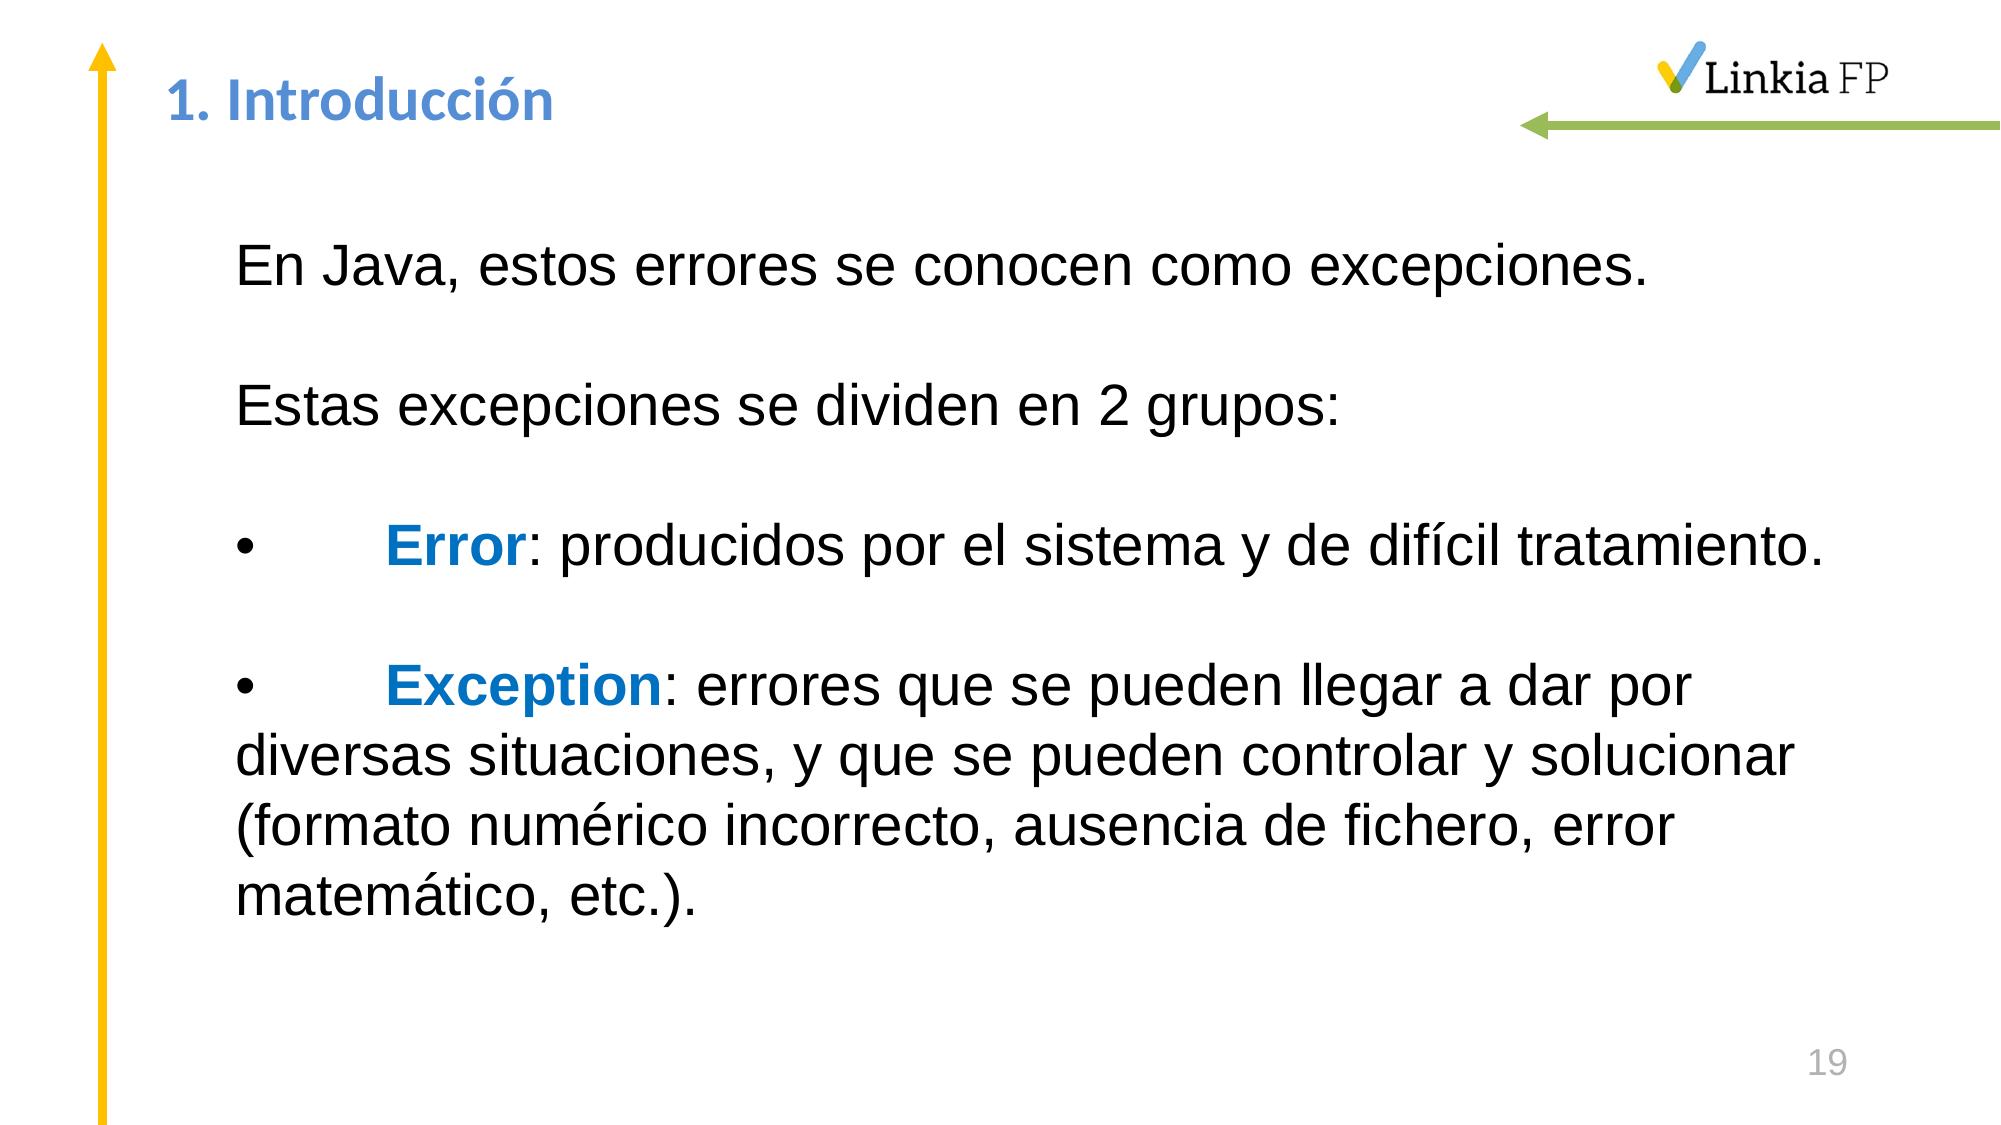

# 1. Introducción
En Java, estos errores se conocen como excepciones.

Estas excepciones se dividen en 2 grupos:

•	Error: producidos por el sistema y de difícil tratamiento.

•	Exception: errores que se pueden llegar a dar por diversas situaciones, y que se pueden controlar y solucionar (formato numérico incorrecto, ausencia de fichero, error matemático, etc.).
19